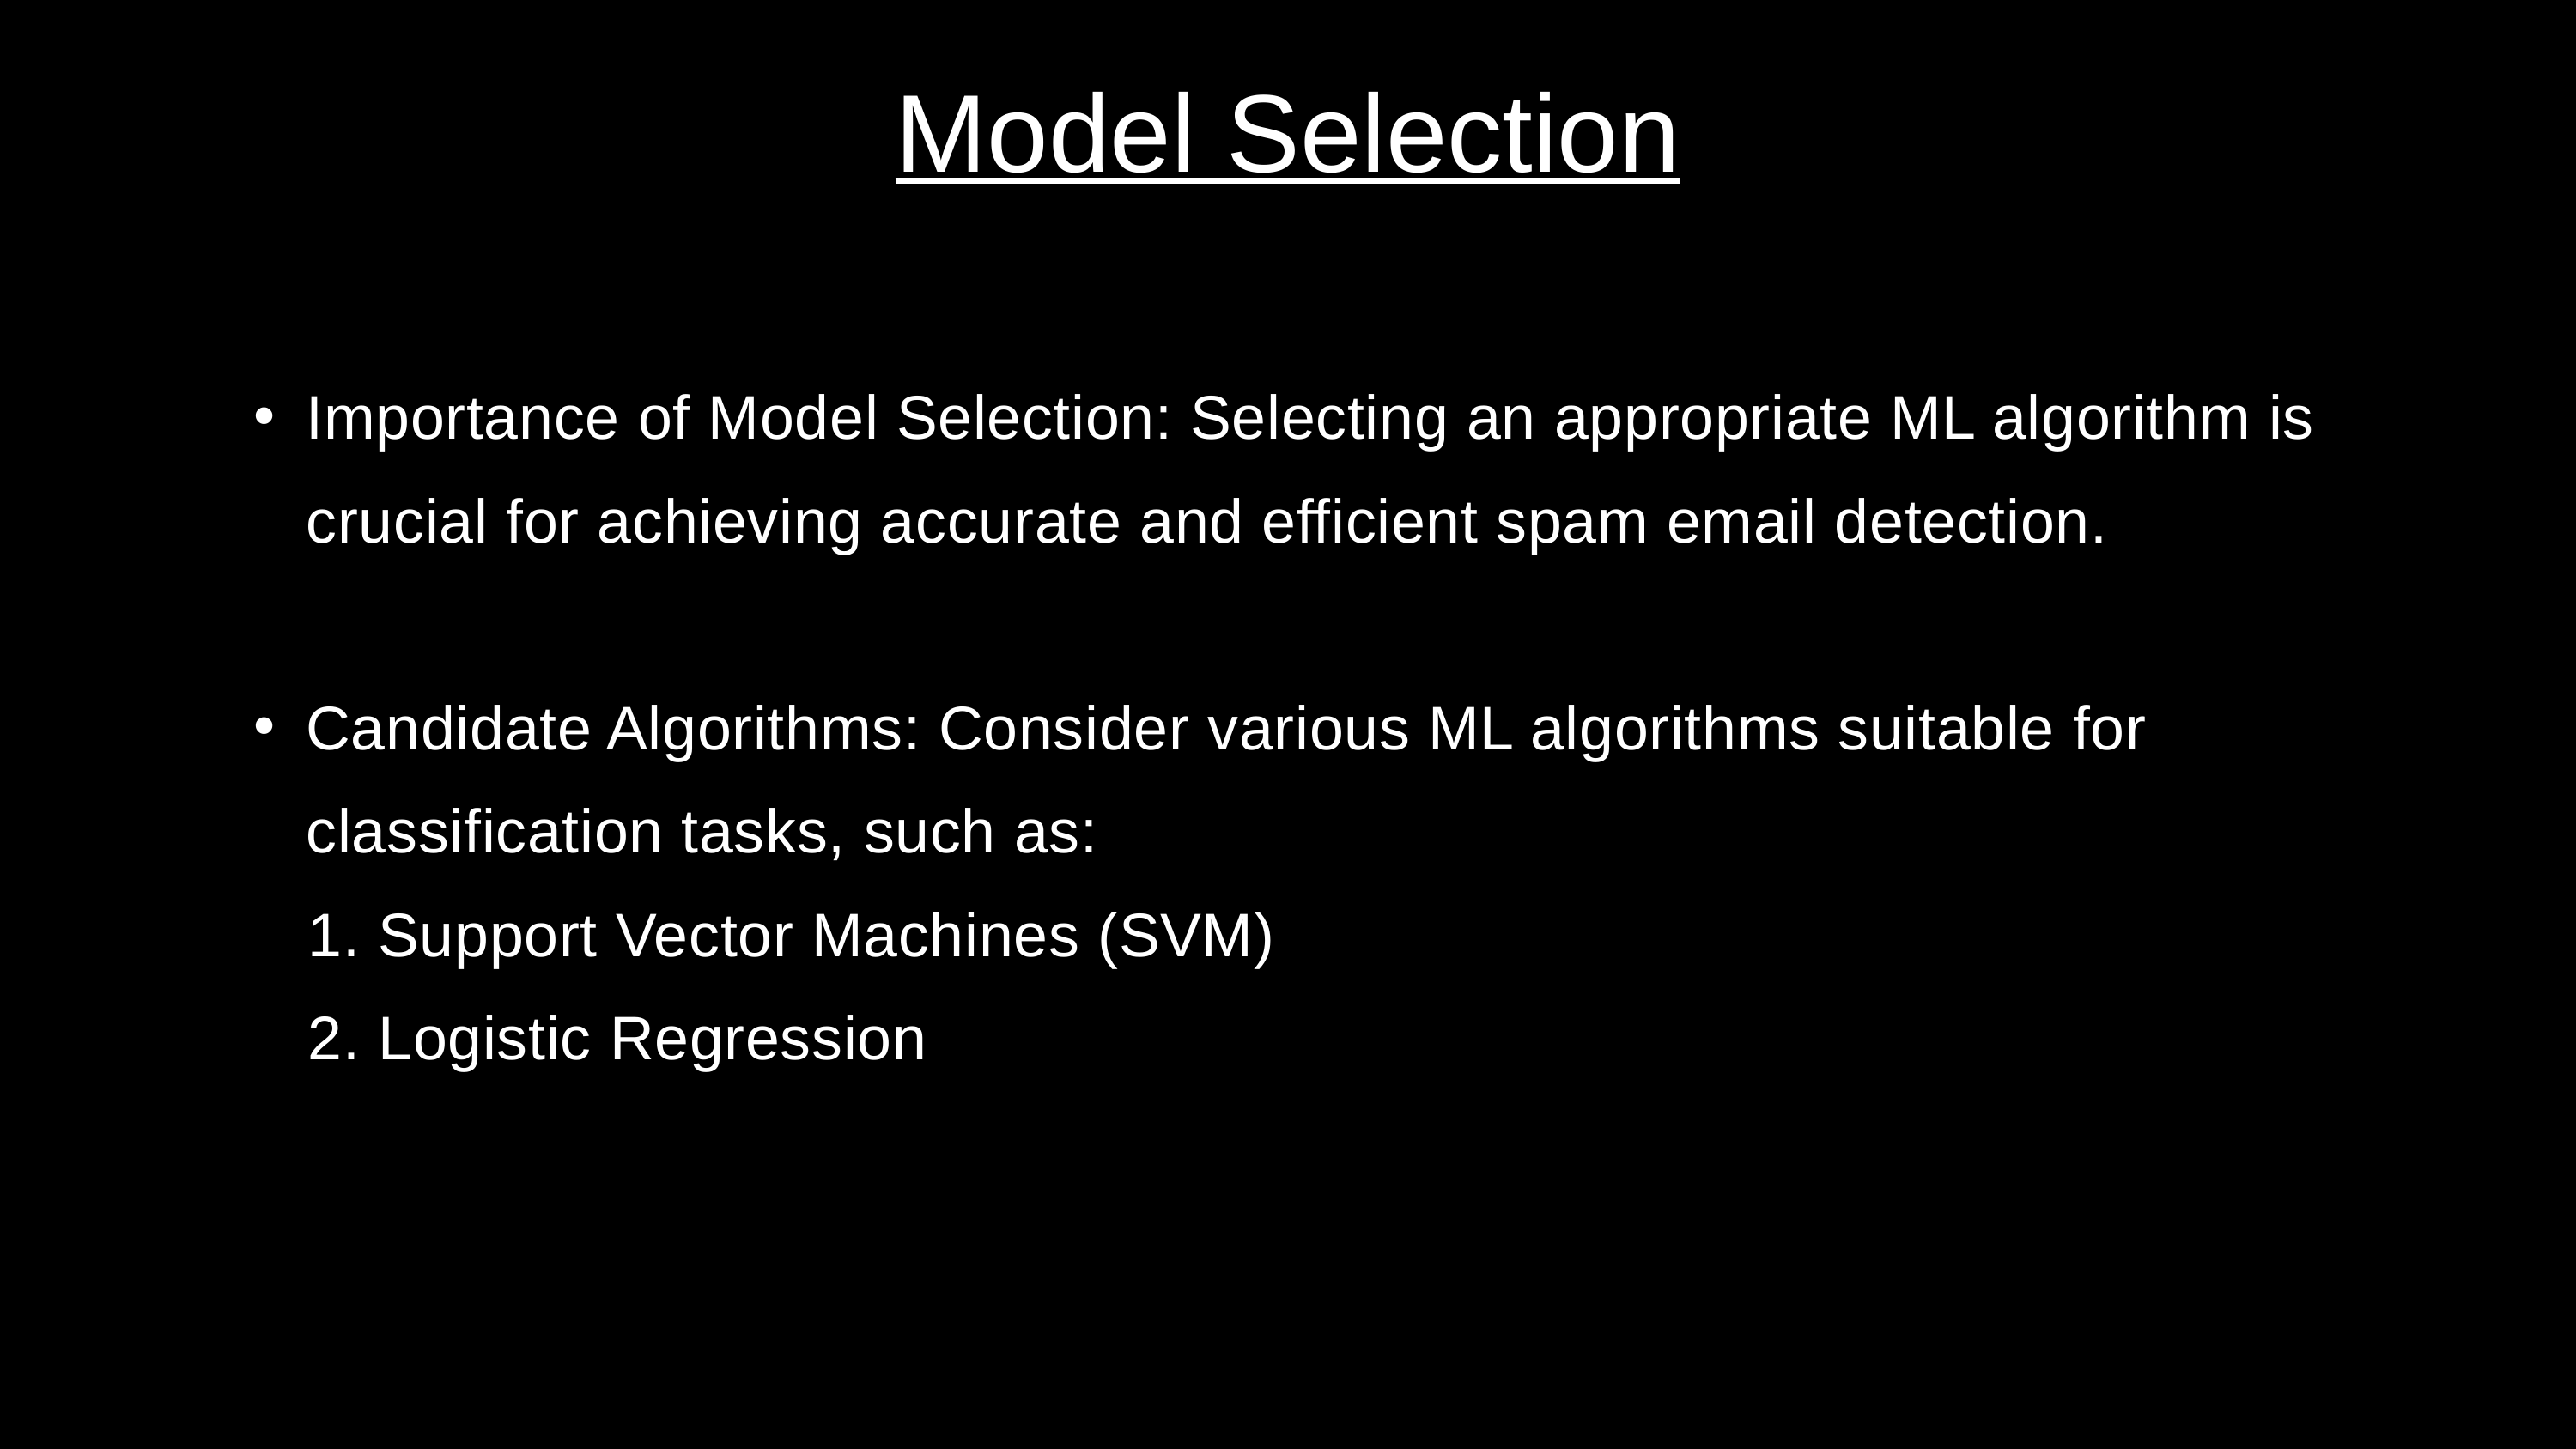

Model Selection

Importance of Model Selection: Selecting an appropriate ML algorithm is crucial for achieving accurate and efficient spam email detection.

Candidate Algorithms: Consider various ML algorithms suitable for classification tasks, such as:
      1. Support Vector Machines (SVM)
      2. Logistic Regression